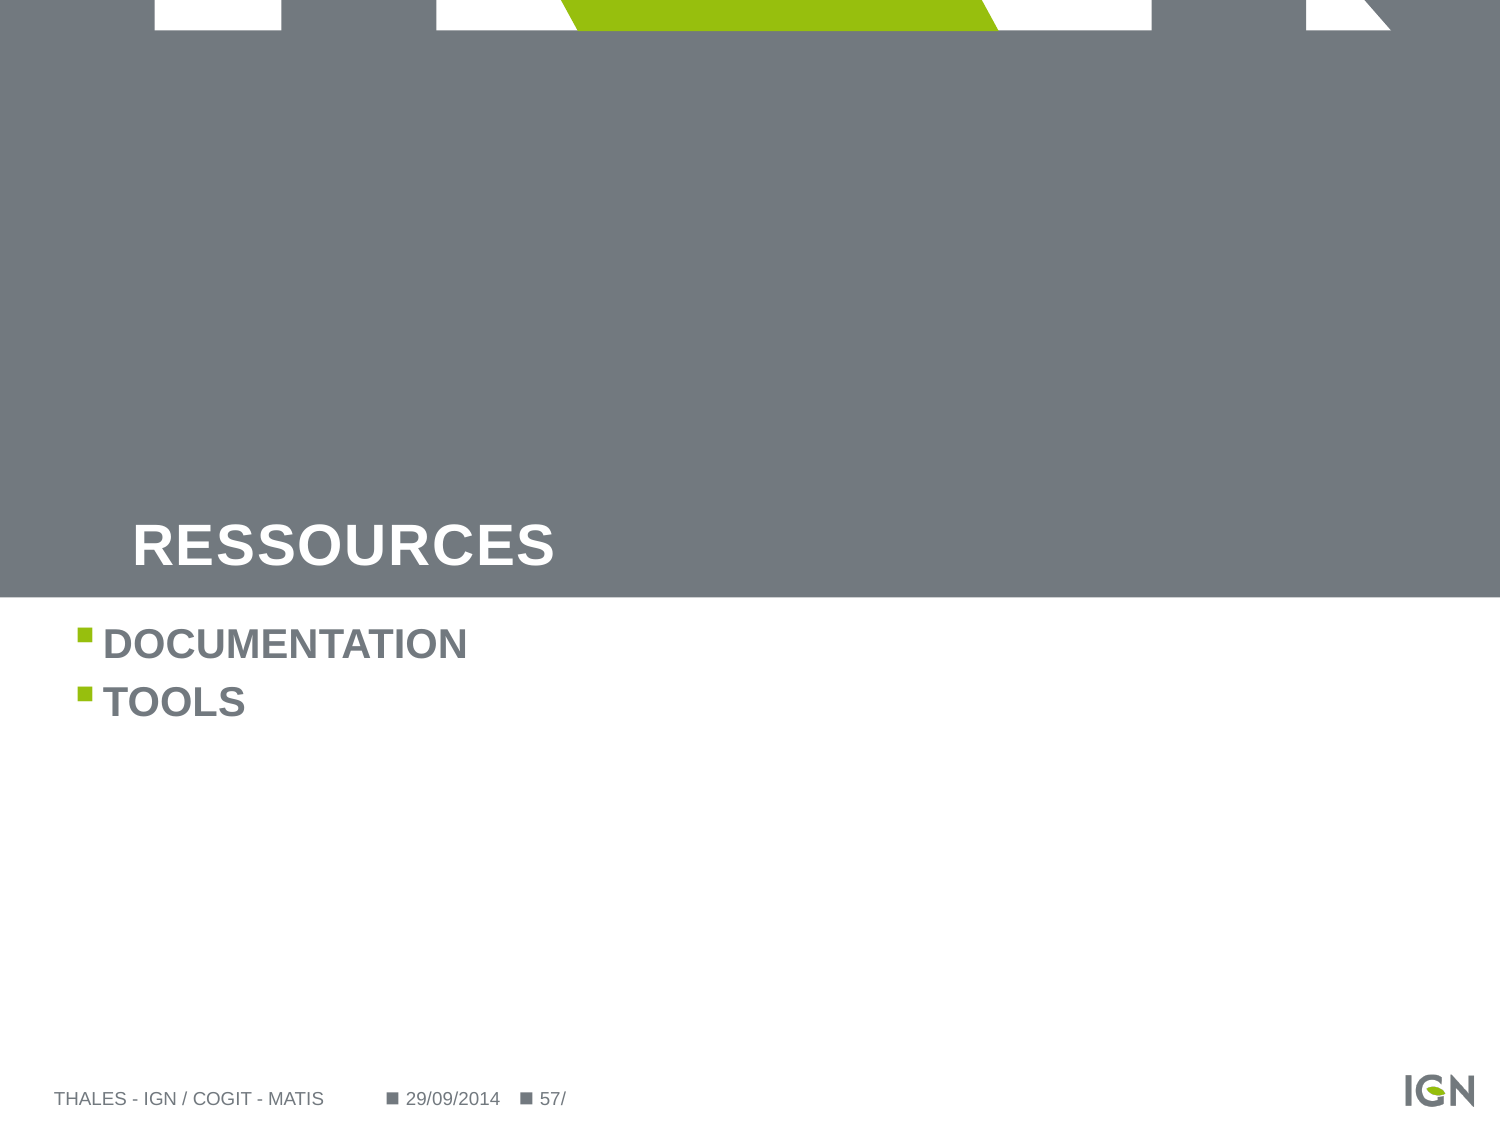

# ressources
Documentation
Tools
Thales - IGN / COGIT - MATIS
29/09/2014
57/